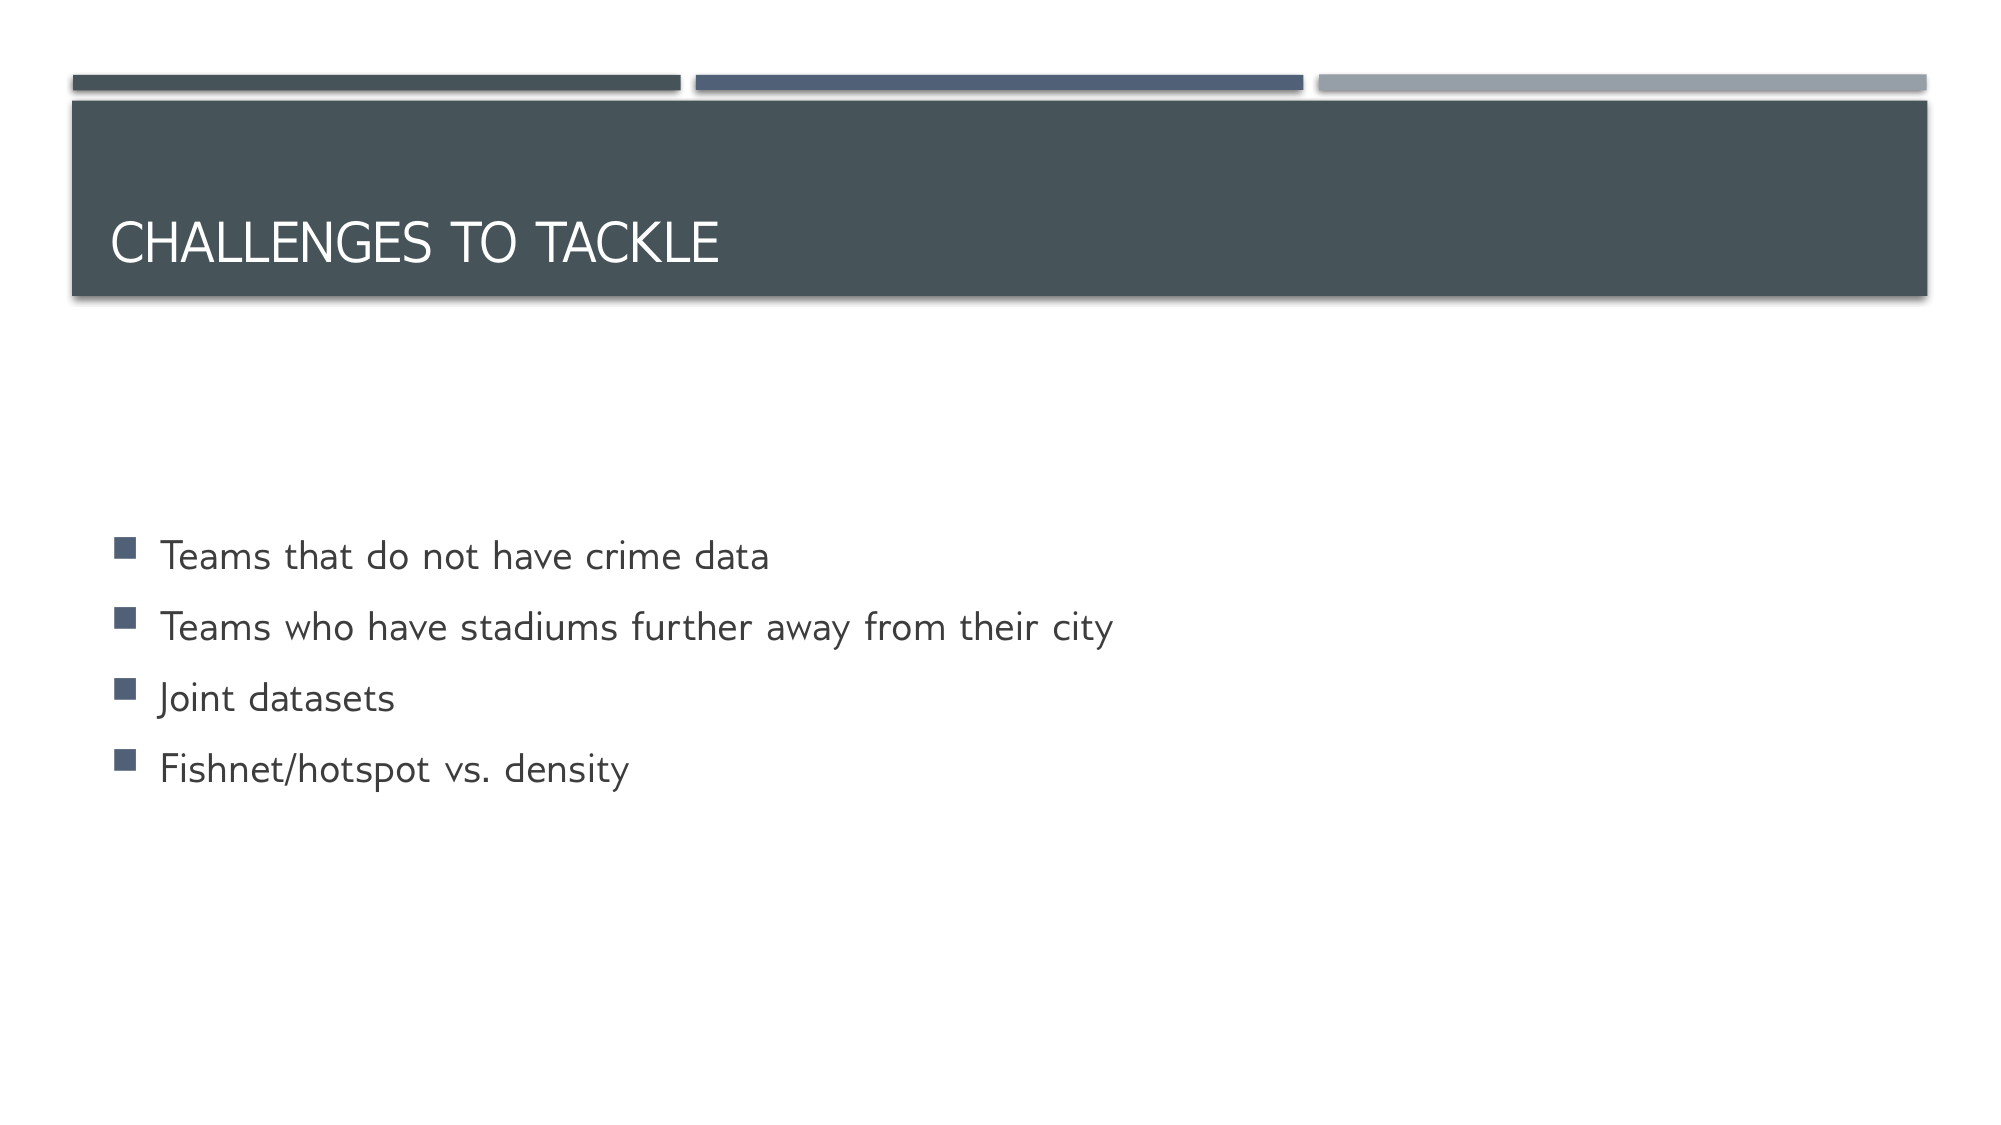

# Challenges to tackle
Teams that do not have crime data
Teams who have stadiums further away from their city
Joint datasets
Fishnet/hotspot vs. density